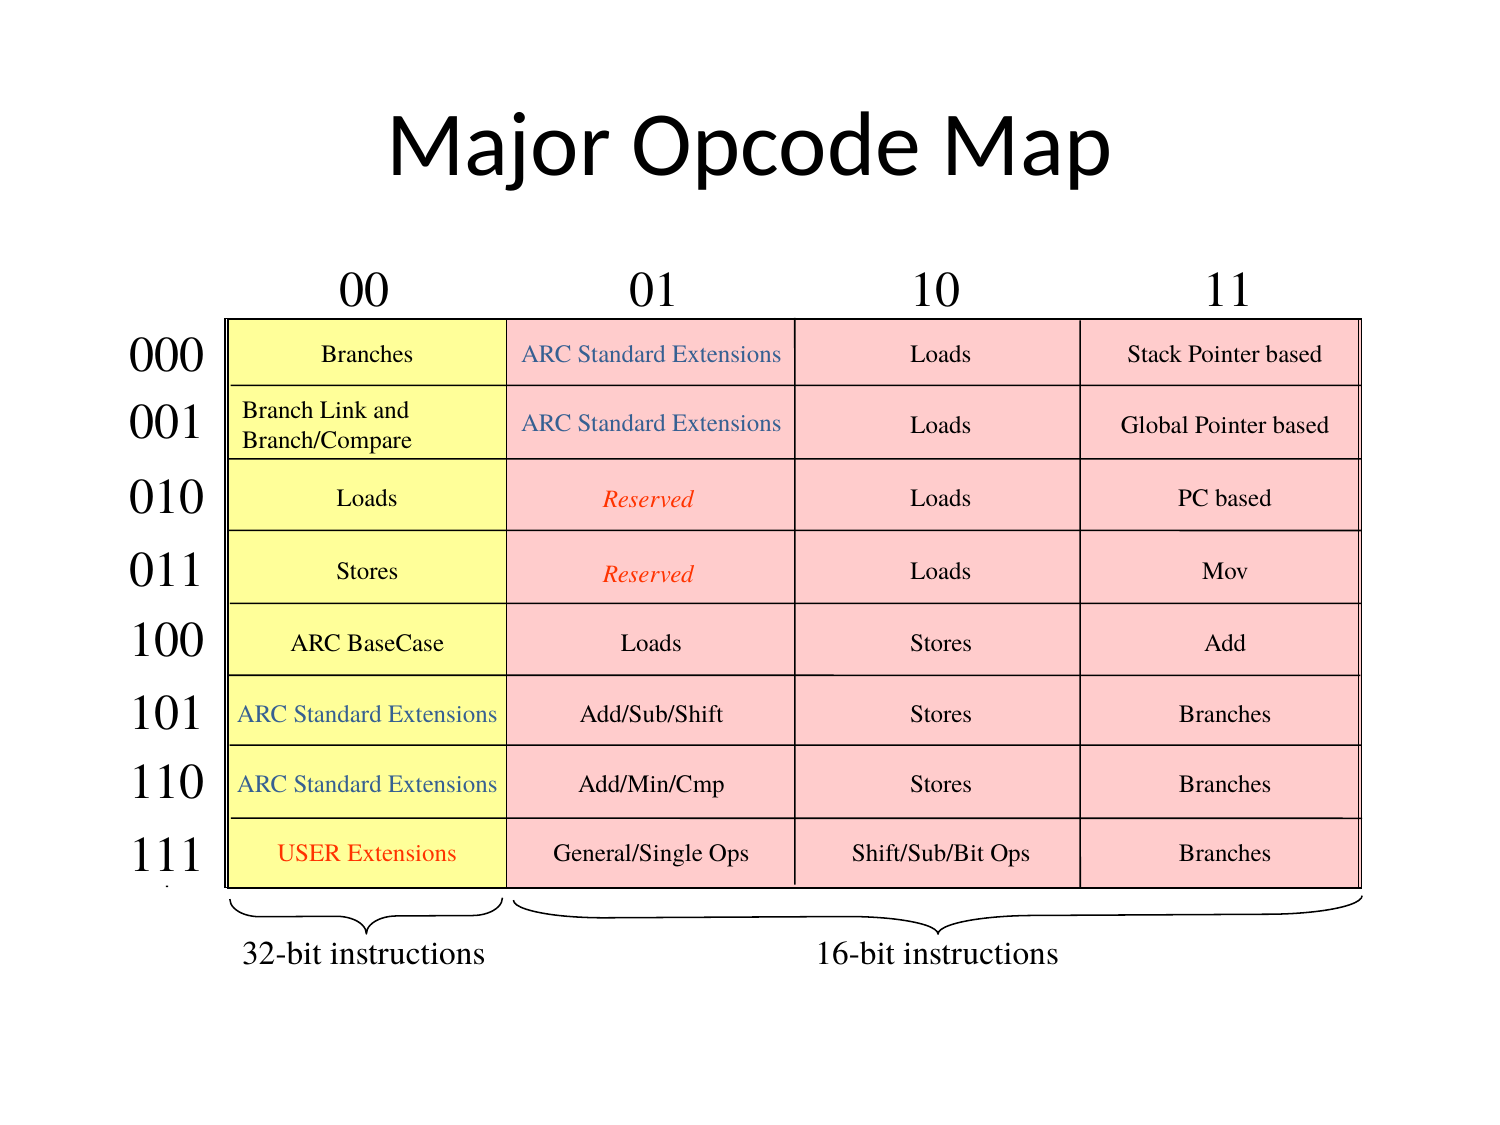

Major Opcode Map
00
01
10
11
000

Stack Pointer based
Branches
ARC Standard Extensions
Loads
001

Branch Link and Branch/Compare
ARC Standard Extensions
Loads
Global Pointer based
010

Loads
Loads
PC based
Reserved

011

Stores
Loads
Mov
Reserved
100

ARC BaseCase
Loads
Stores
Add
101

ARC Standard Extensions
Branches
Add/Sub/Shift
Stores
110

ARC Standard Extensions
Add/Min/Cmp
Stores
Branches

111

USER Extensions
General/Single Ops
Shift/Sub/Bit Ops
Branches

32-bit instructions
16-bit instructions